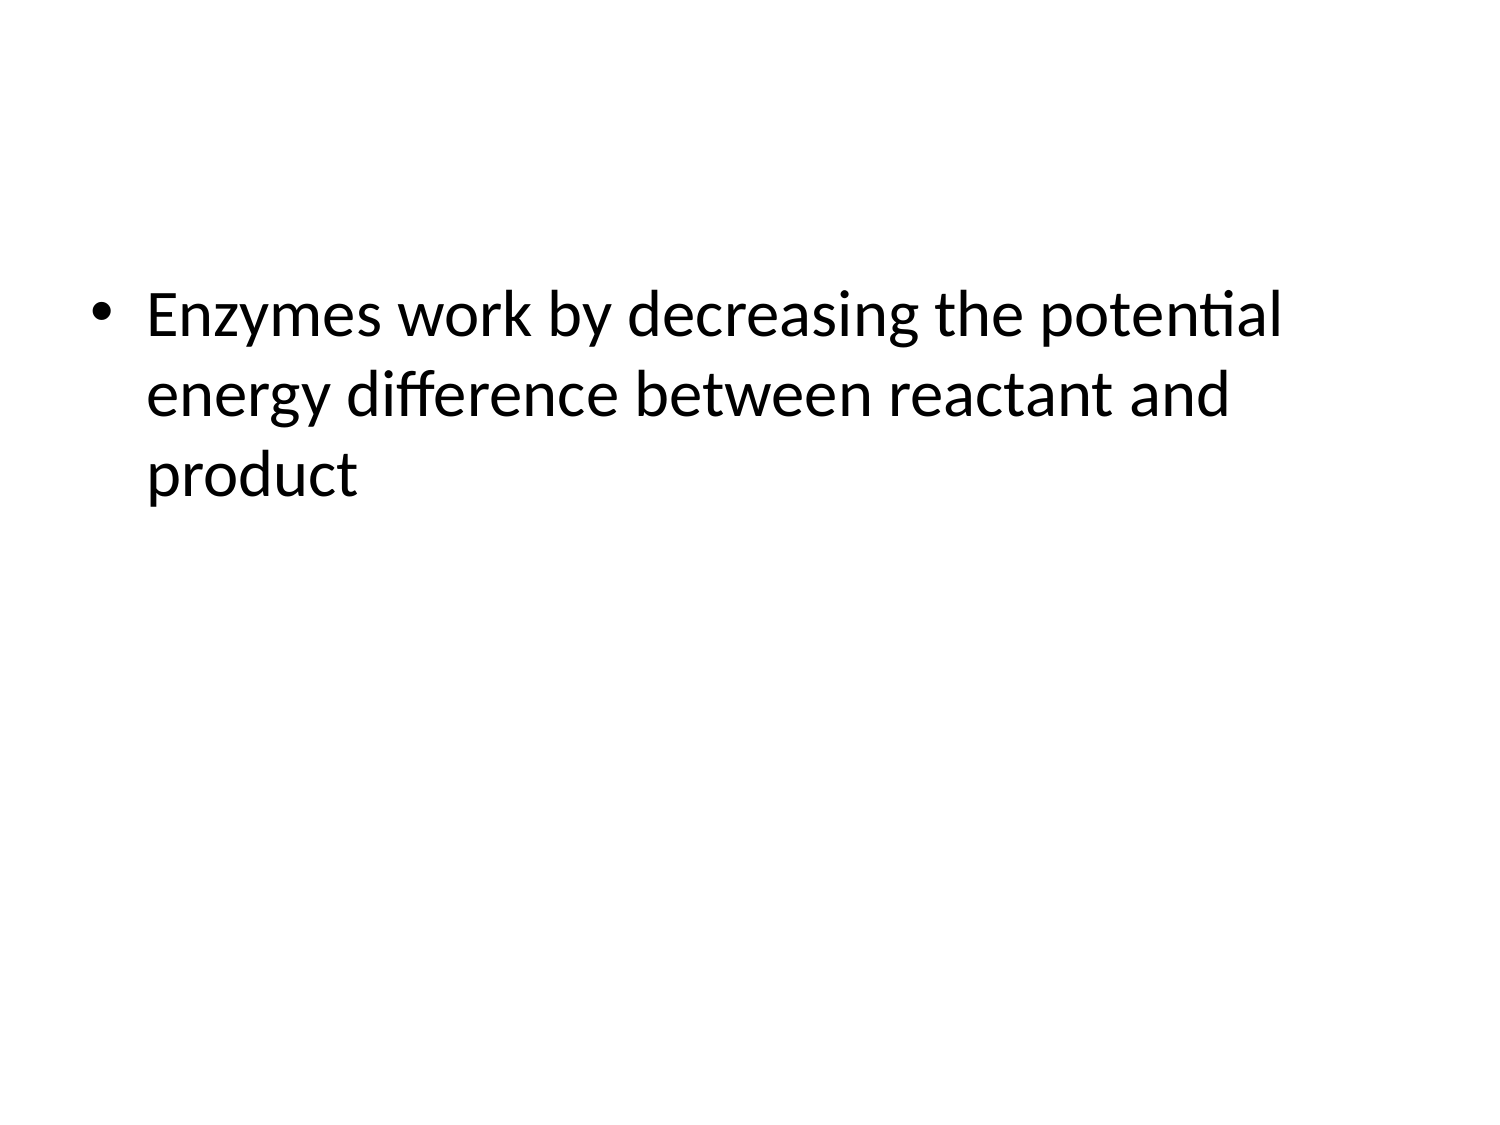

#
Enzymes work by decreasing the potential energy difference between reactant and product